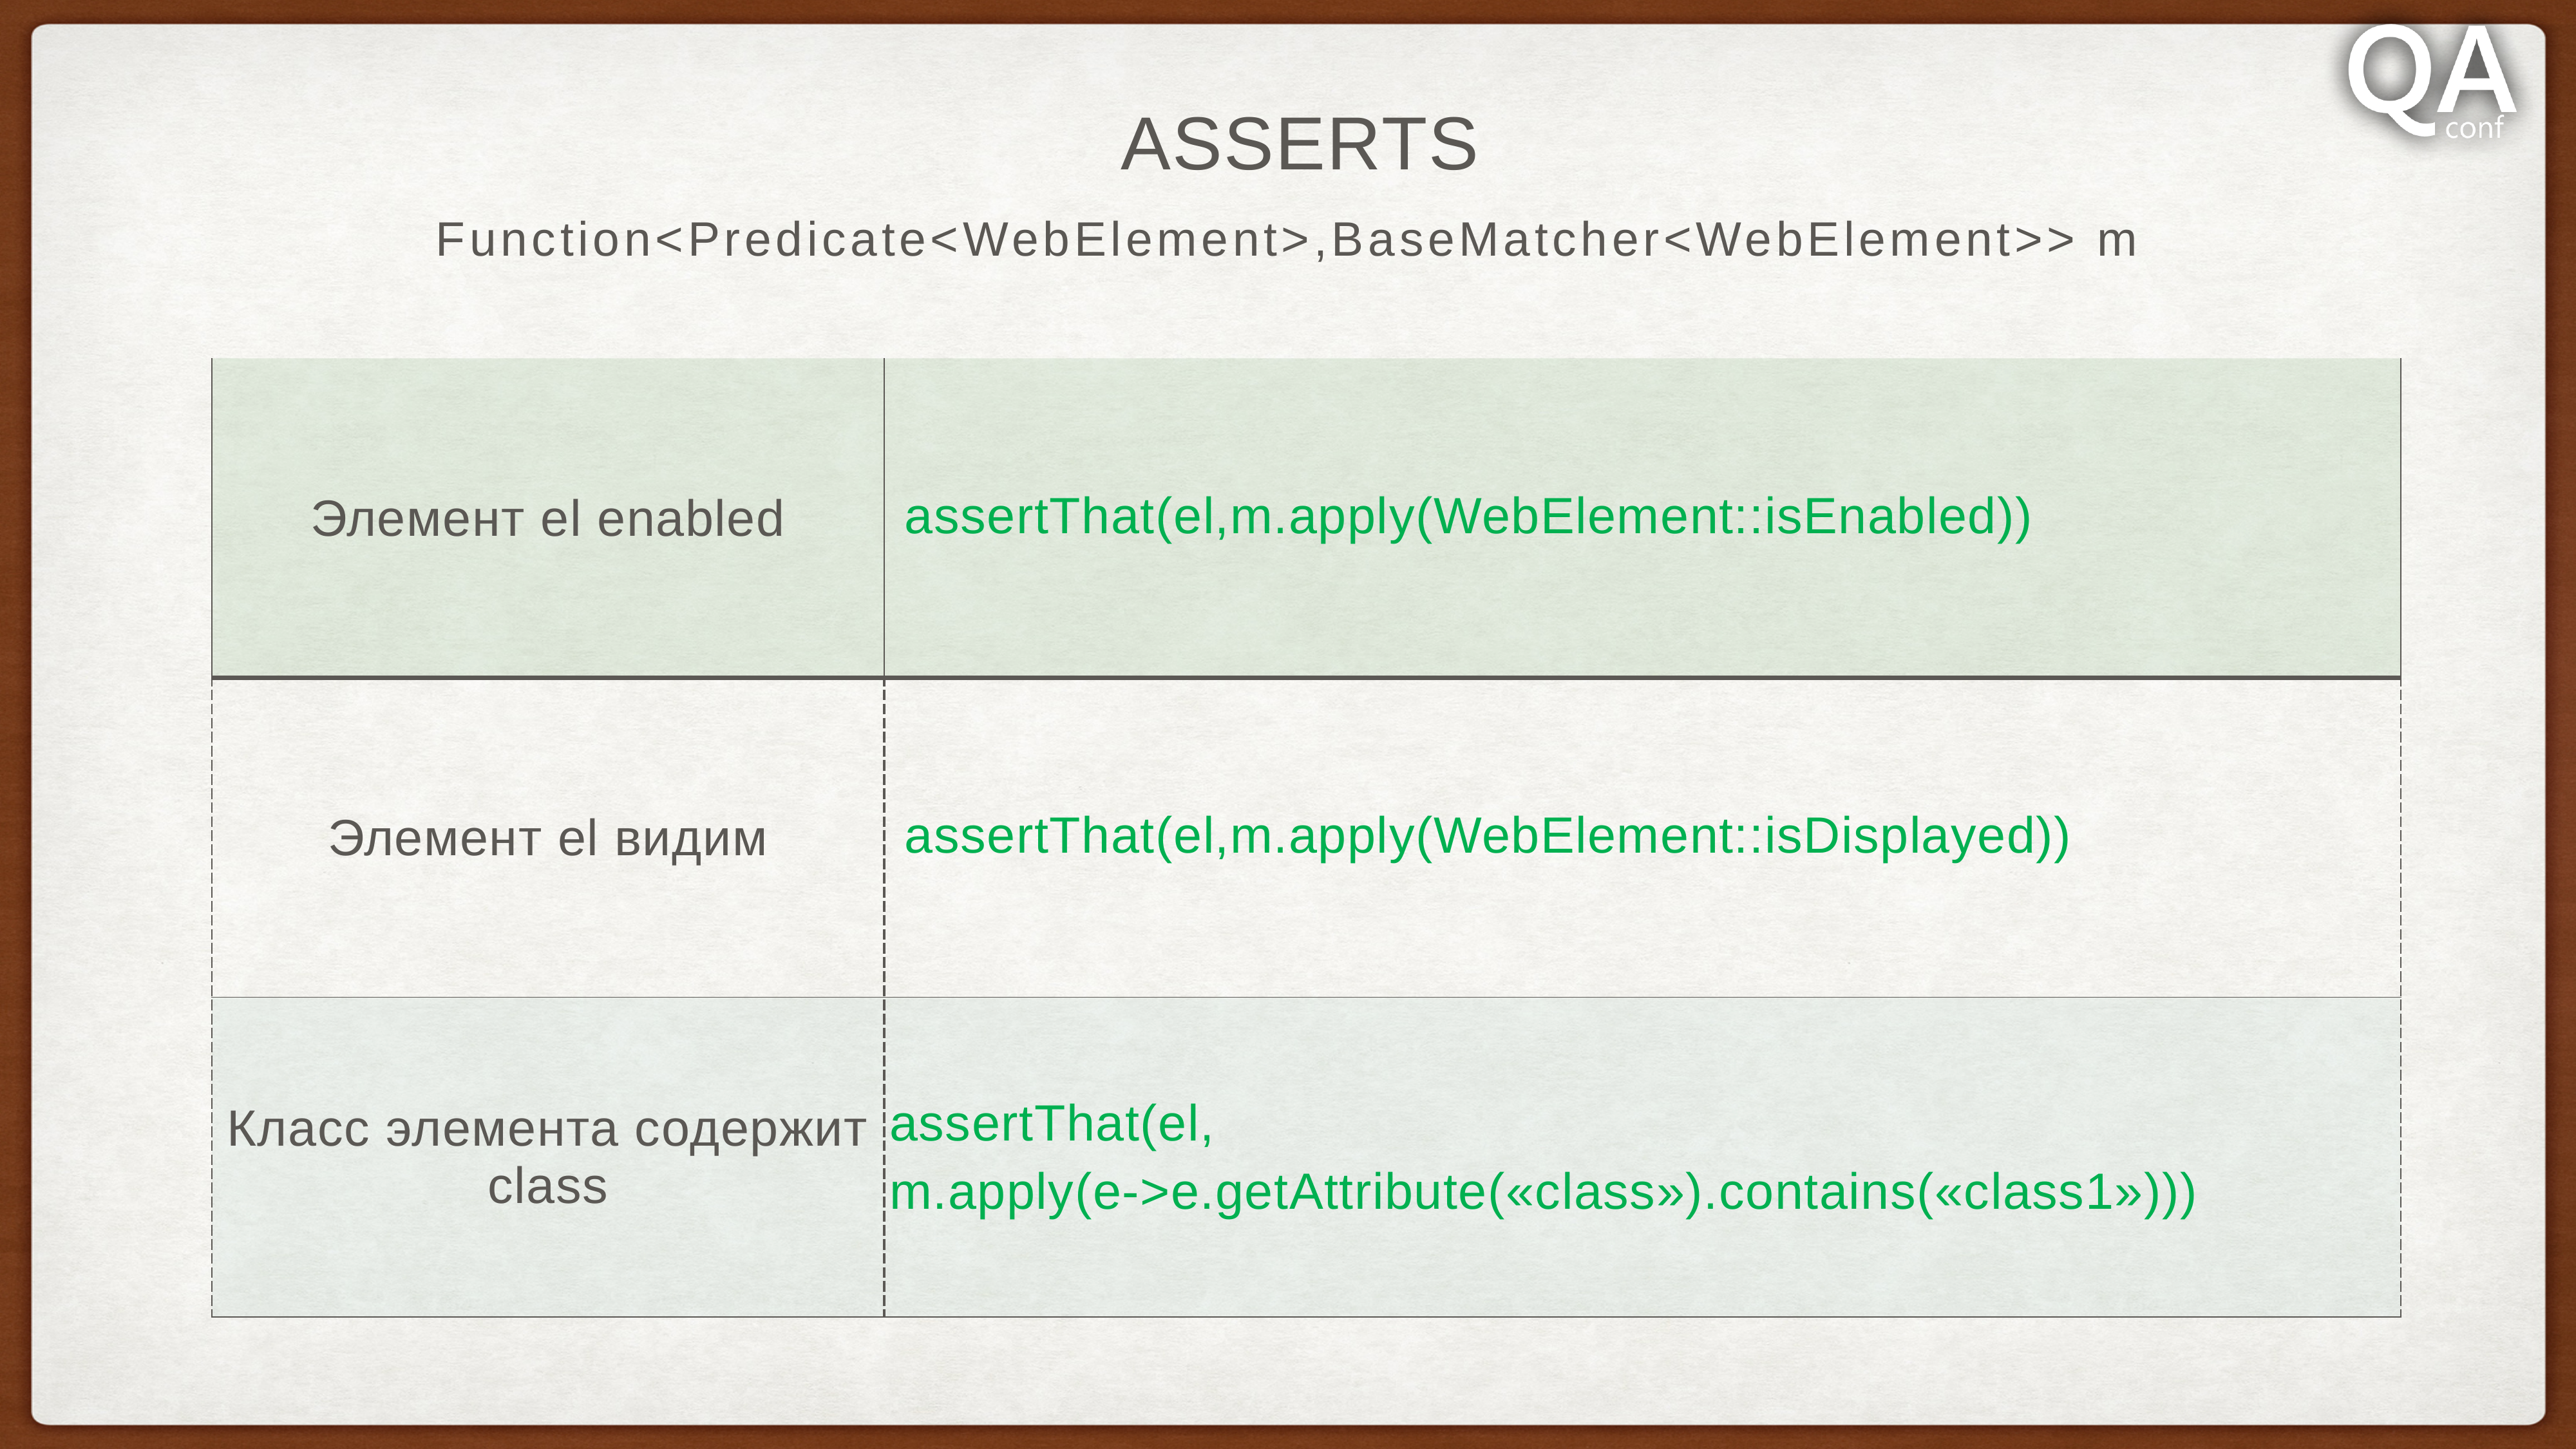

# Asserts
Function<Predicate<WebElement>,BaseMatcher<WebElement>> m
| Элемент el enabled | assertThat(el,m.apply(WebElement::isEnabled)) |
| --- | --- |
| Элемент el видим | assertThat(el,m.apply(WebElement::isDisplayed)) |
| Класс элемента содержит class | assertThat(el, m.apply(e->e.getAttribute(«class»).contains(«class1»))) |